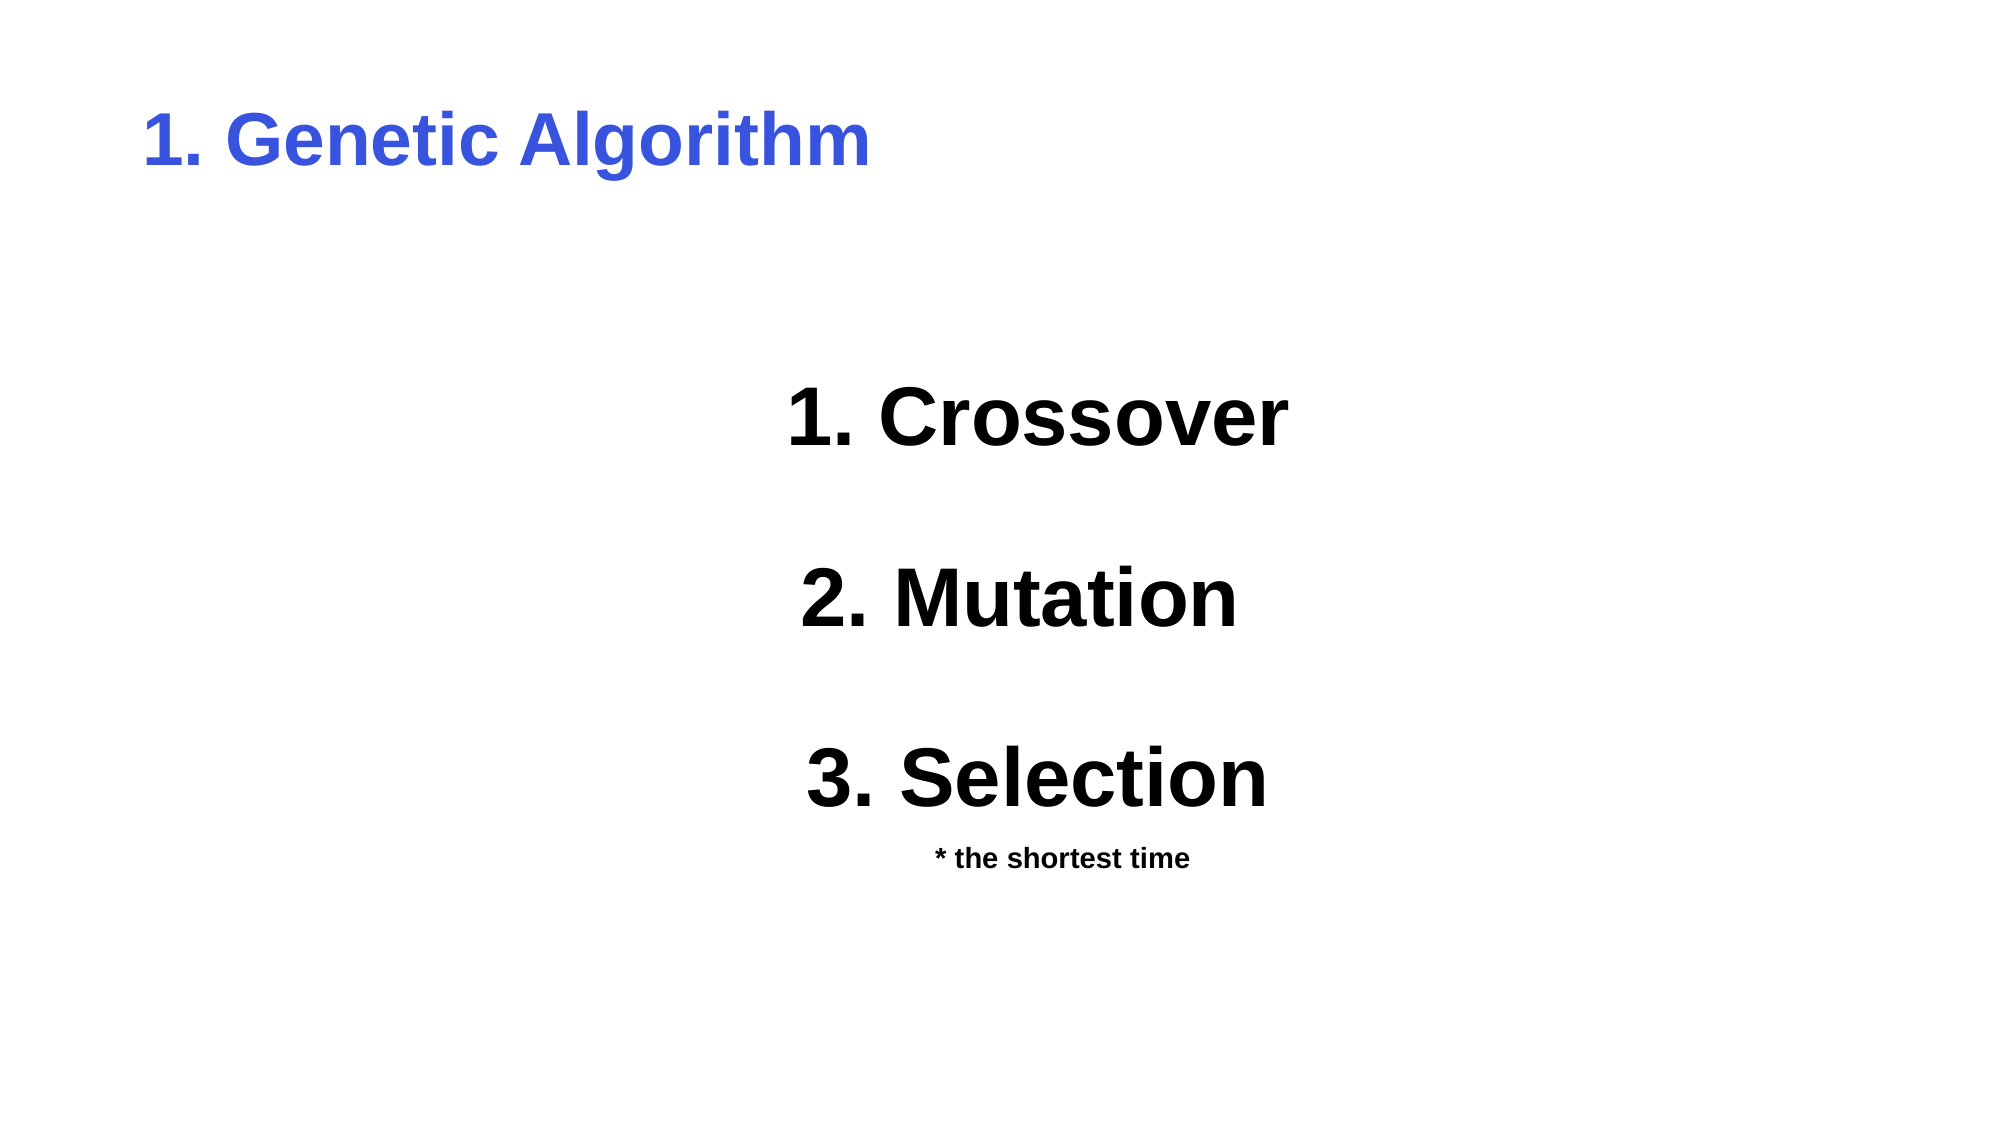

1. Genetic Algorithm
1. Crossover
2. Mutation
3. Selection
* the shortest time